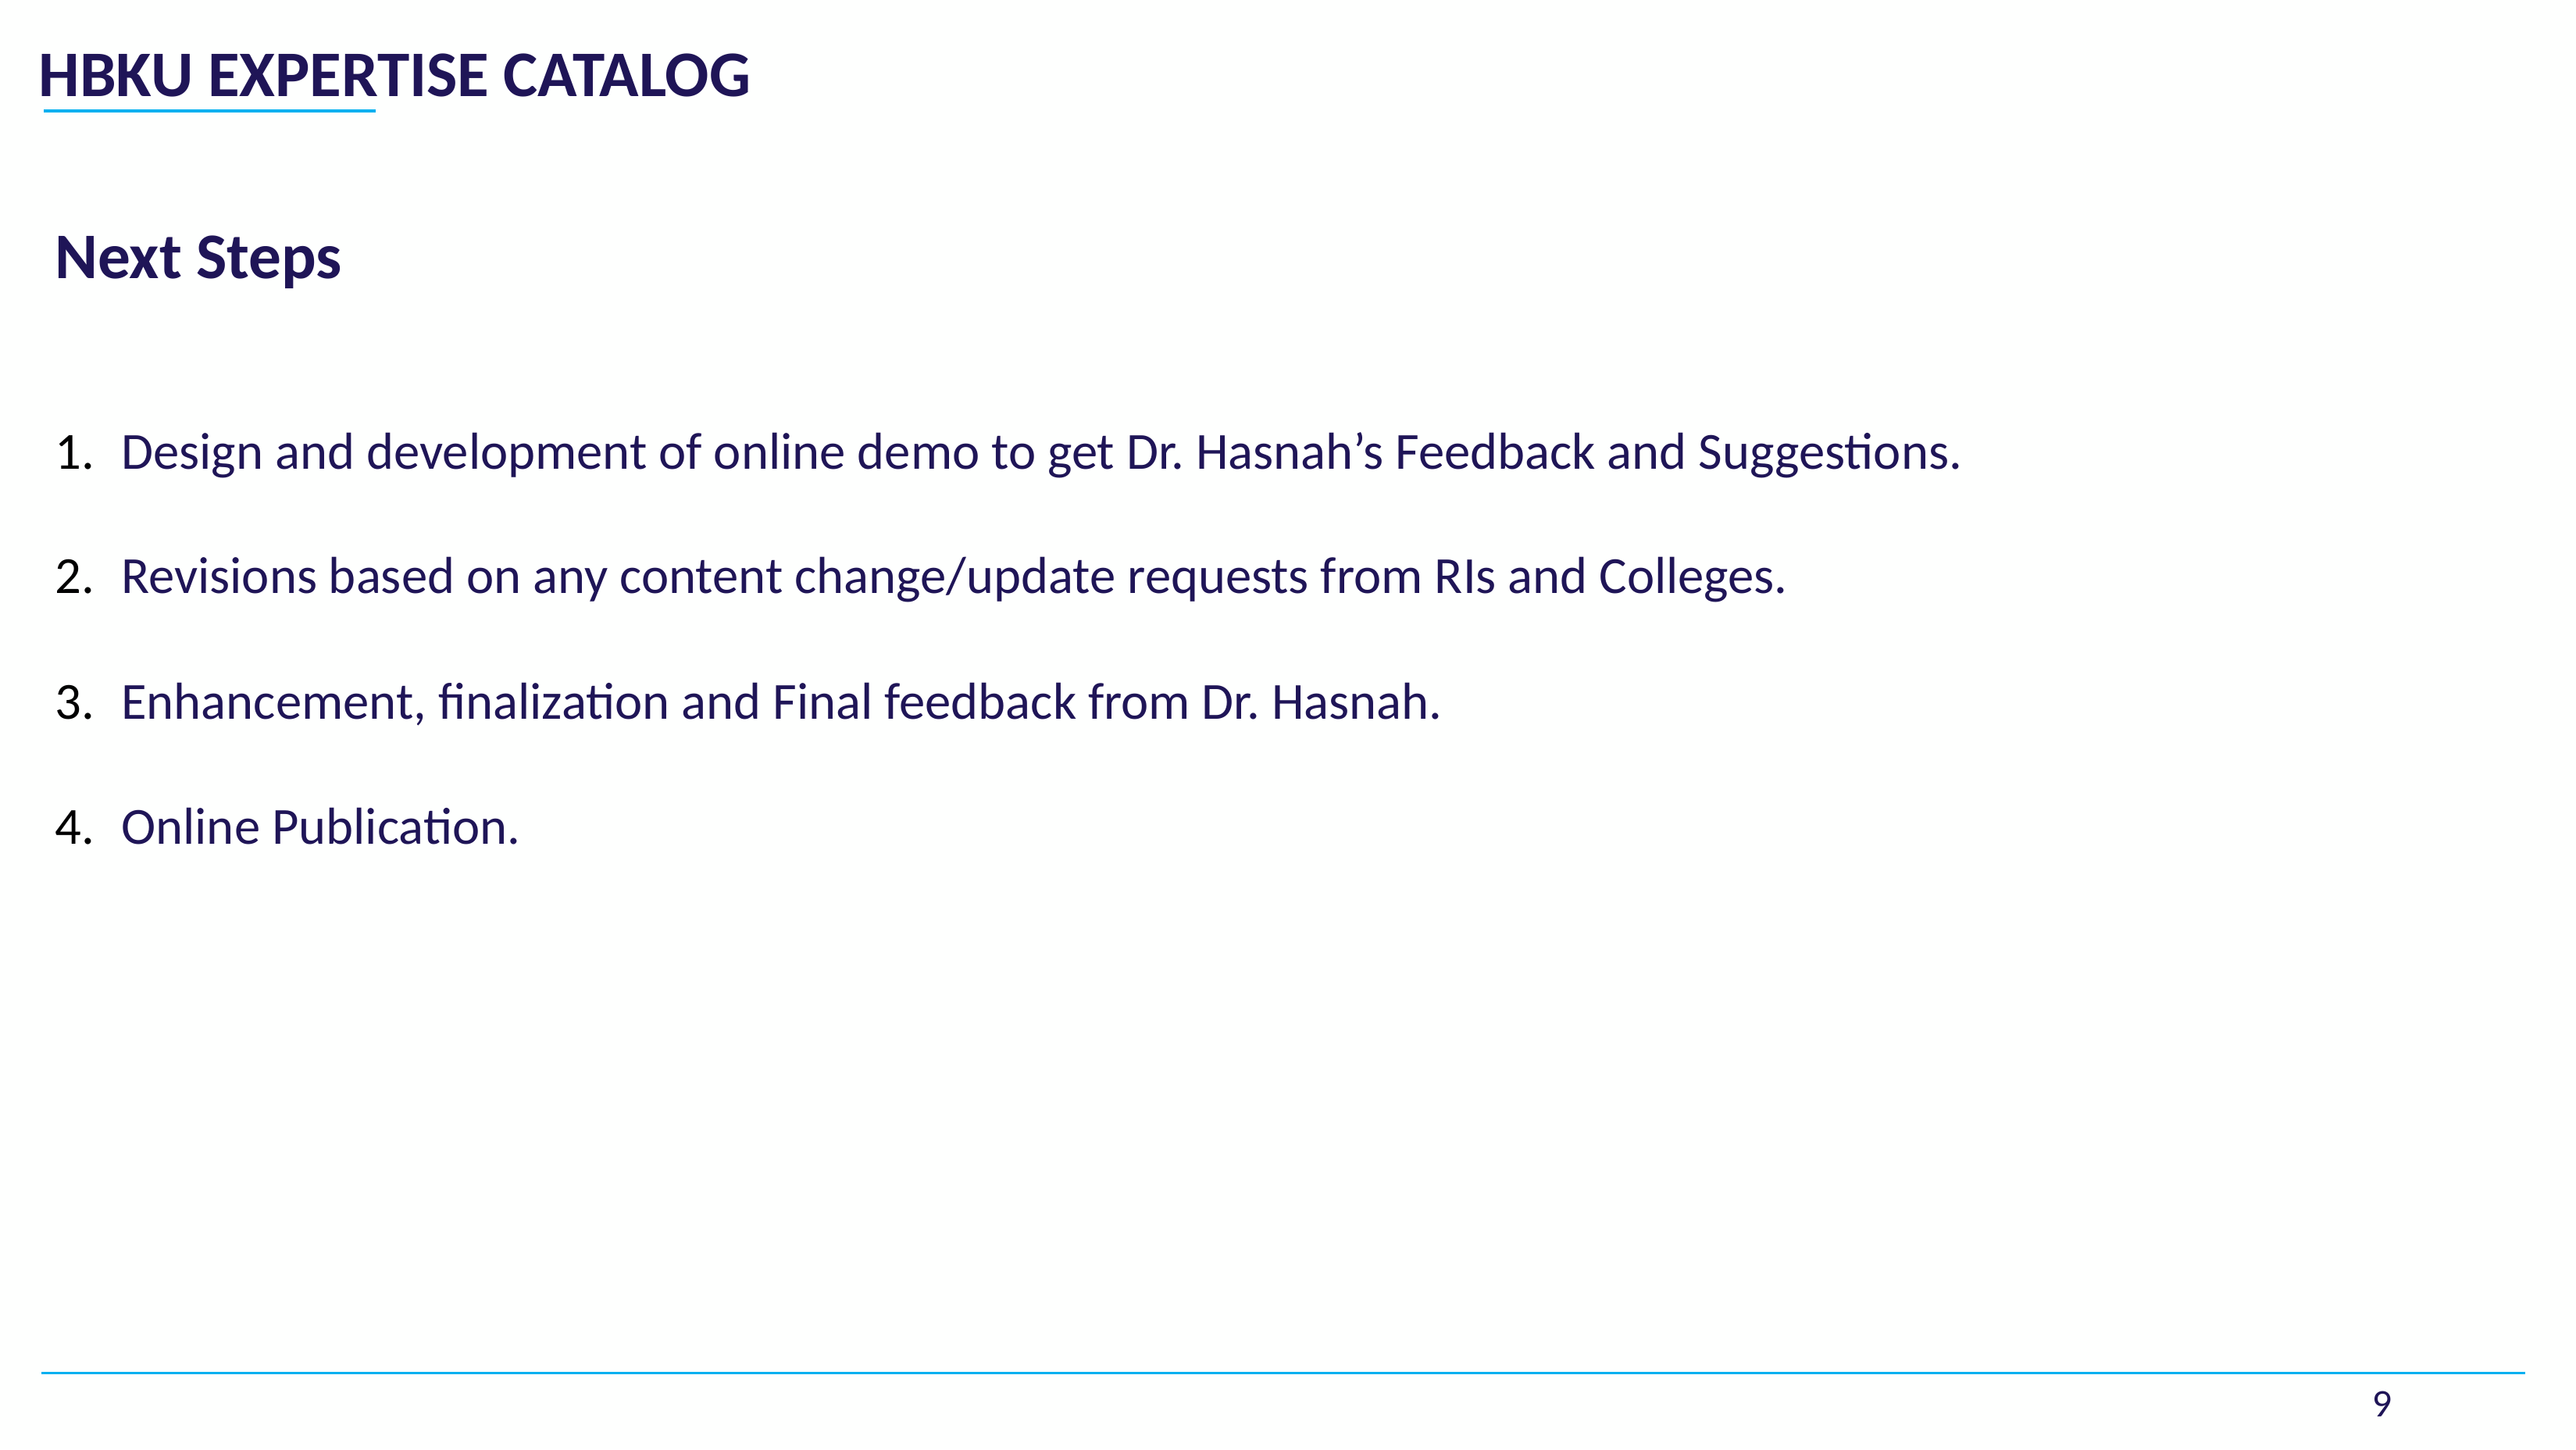

HBKU EXPERTISE CATALOG
Next Steps

Design and development of online demo to get Dr. Hasnah’s Feedback and Suggestions.

Revisions based on any content change/update requests from RIs and Colleges.

Enhancement, finalization and Final feedback from Dr. Hasnah.

Online Publication.
9